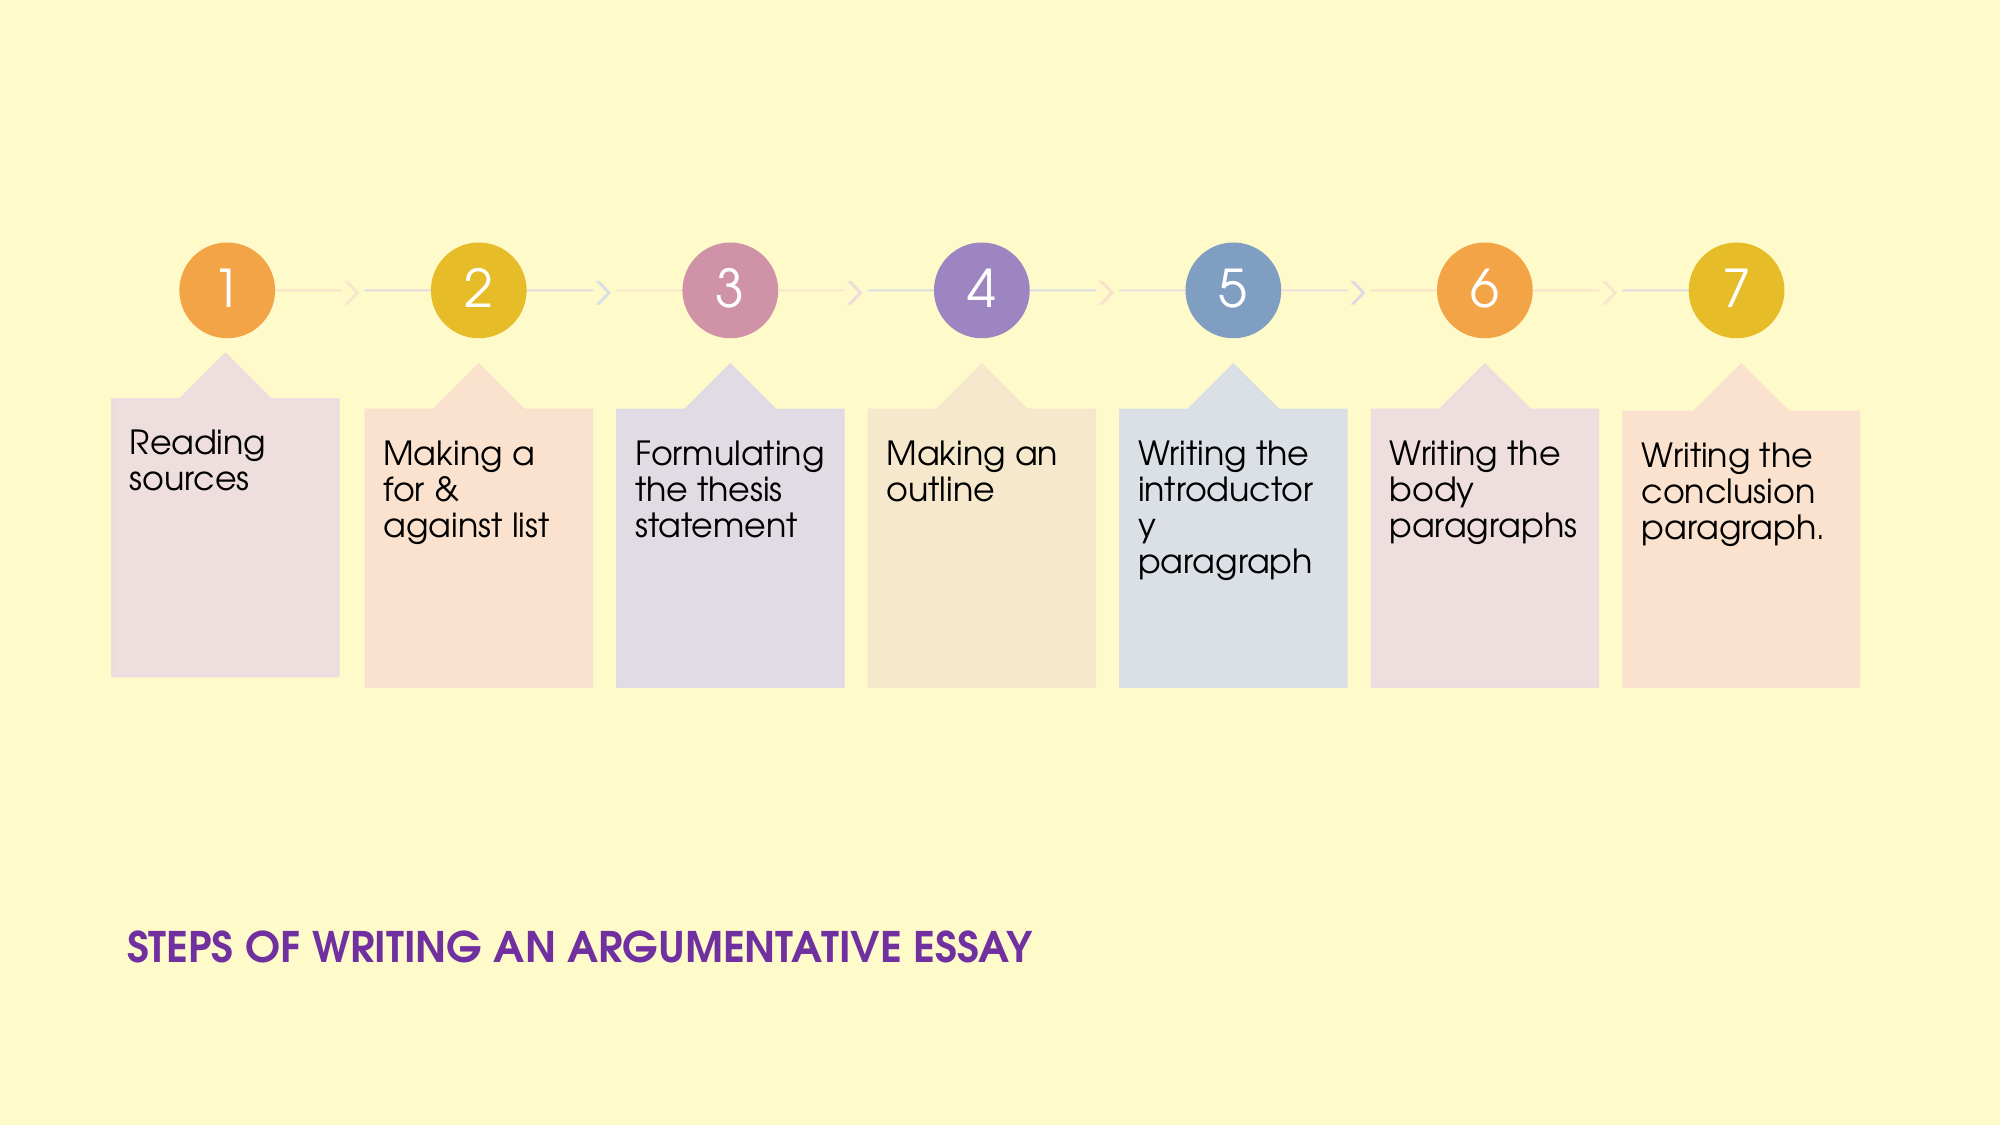

1
Reading sources
2
Making a for & against list
3
Formulating the thesis statement
4
Making an outline
5
Writing the introductory paragraph
6
Writing the body paragraphs
7
Writing the conclusion paragraph.
# Steps of Writing an Argumentative Essay